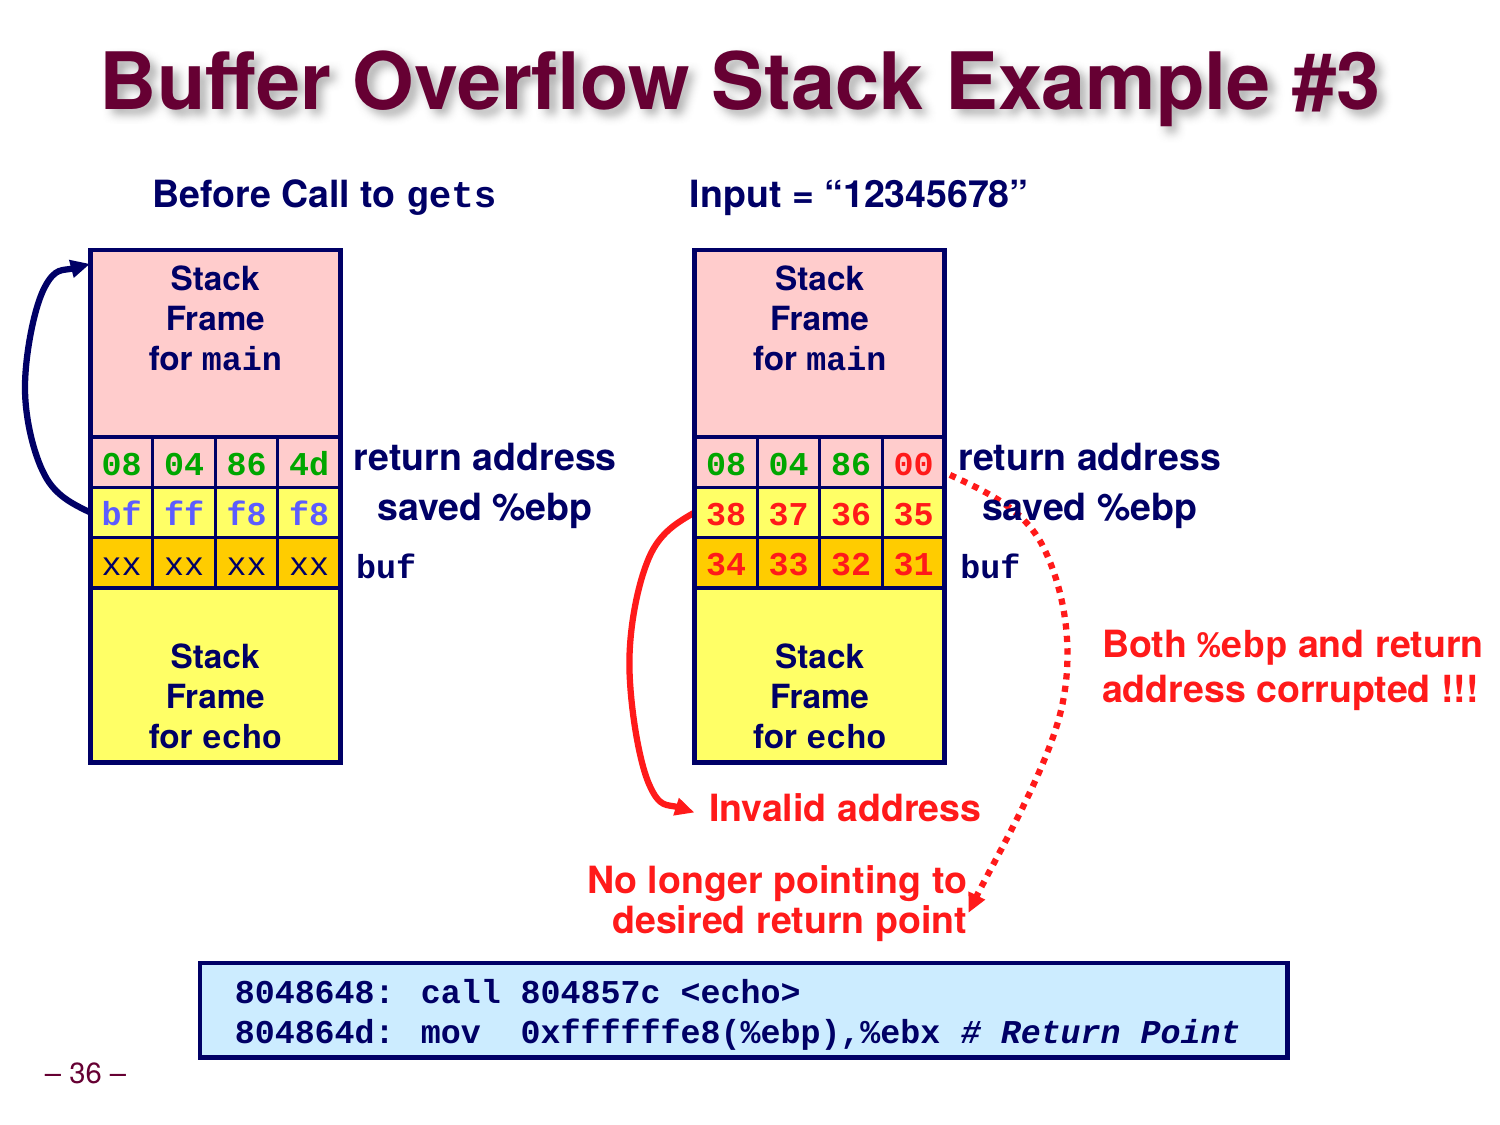

# Buffer Overflow Stack Example #3
Before Call to gets
Input = “12345678”
Stack
Frame
for main

Return Address
08
04
86
4d
bf
ff
f8
f8
xx
xx
xx
xx
Saved %ebp
[3]
[2]
[1]
[0]
buf
Stack
Frame
for echo
return address
saved %ebp
Stack
Frame
for main

Return Address
08
04
86
00
38
37
36
35
34
33
32
31
Saved %ebp

[3]
[2]
[1]
[0]
buf
Stack
Frame
for echo
return address
saved %ebp

Both %ebp and return address corrupted !!!
Invalid address
No longer pointing to desired return point
 8048648:	call 804857c <echo>
 804864d:	mov  0xffffffe8(%ebp),%ebx # Return Point